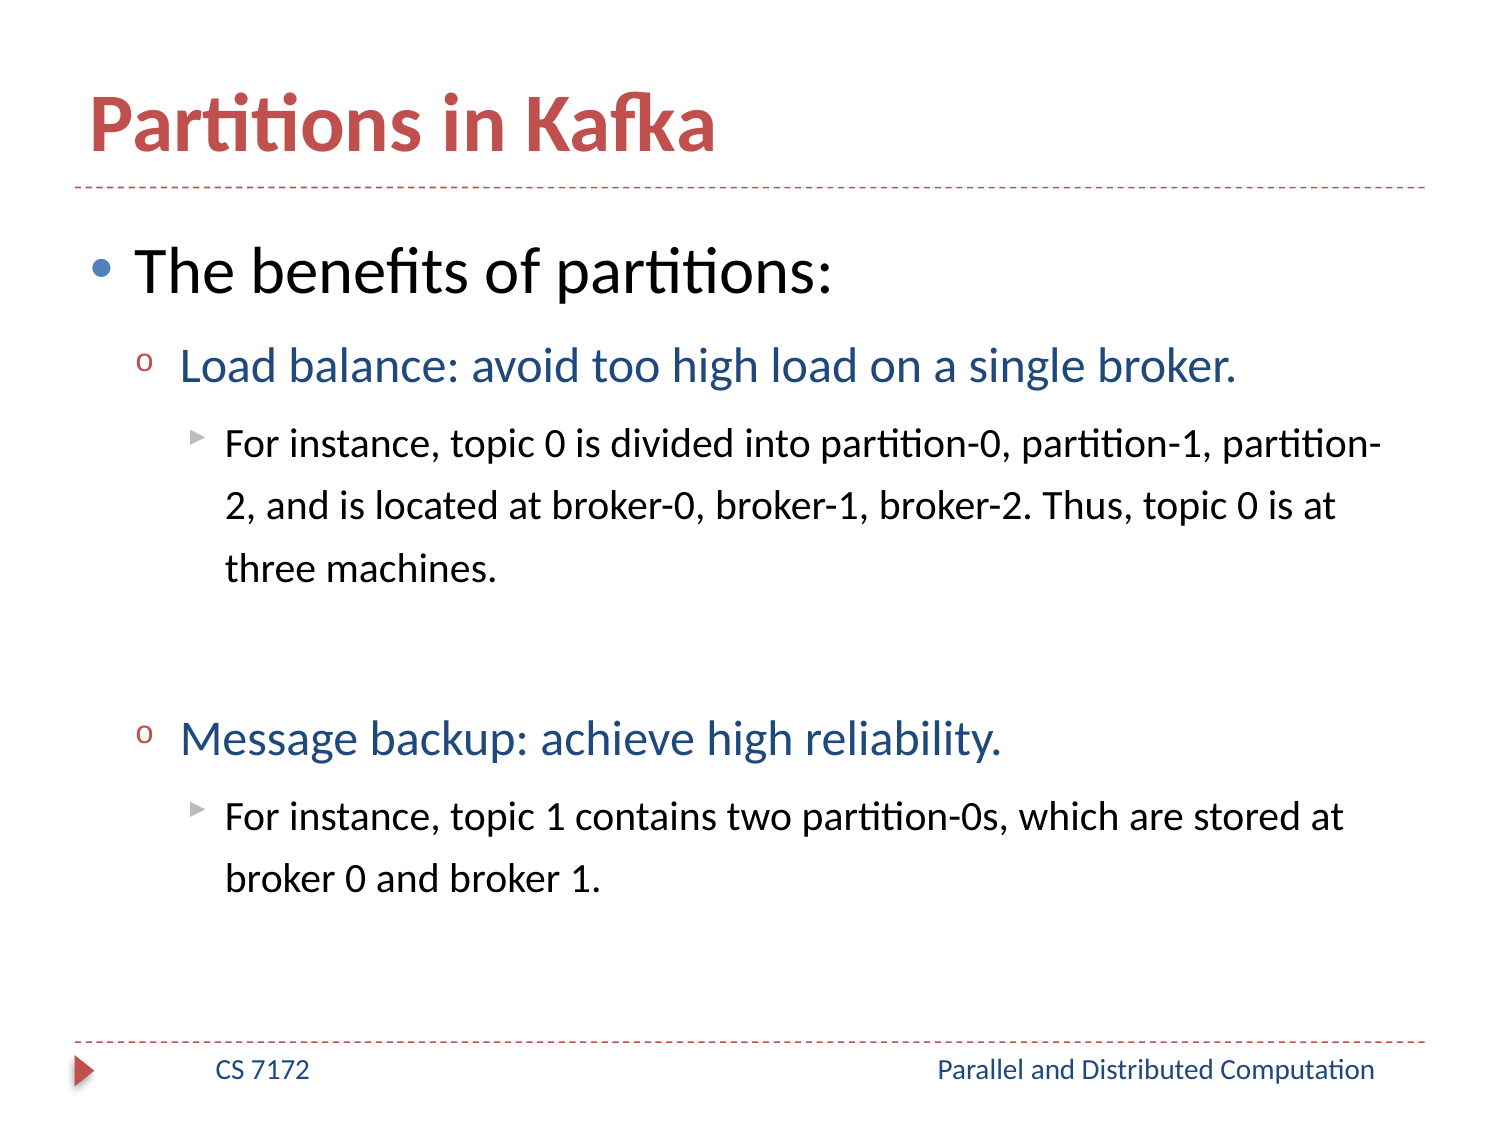

# Partitions in Kafka
The benefits of partitions:
Load balance: avoid too high load on a single broker.
For instance, topic 0 is divided into partition-0, partition-1, partition-2, and is located at broker-0, broker-1, broker-2. Thus, topic 0 is at three machines.

Message backup: achieve high reliability.
For instance, topic 1 contains two partition-0s, which are stored at broker 0 and broker 1.
CS 7172
Parallel and Distributed Computation